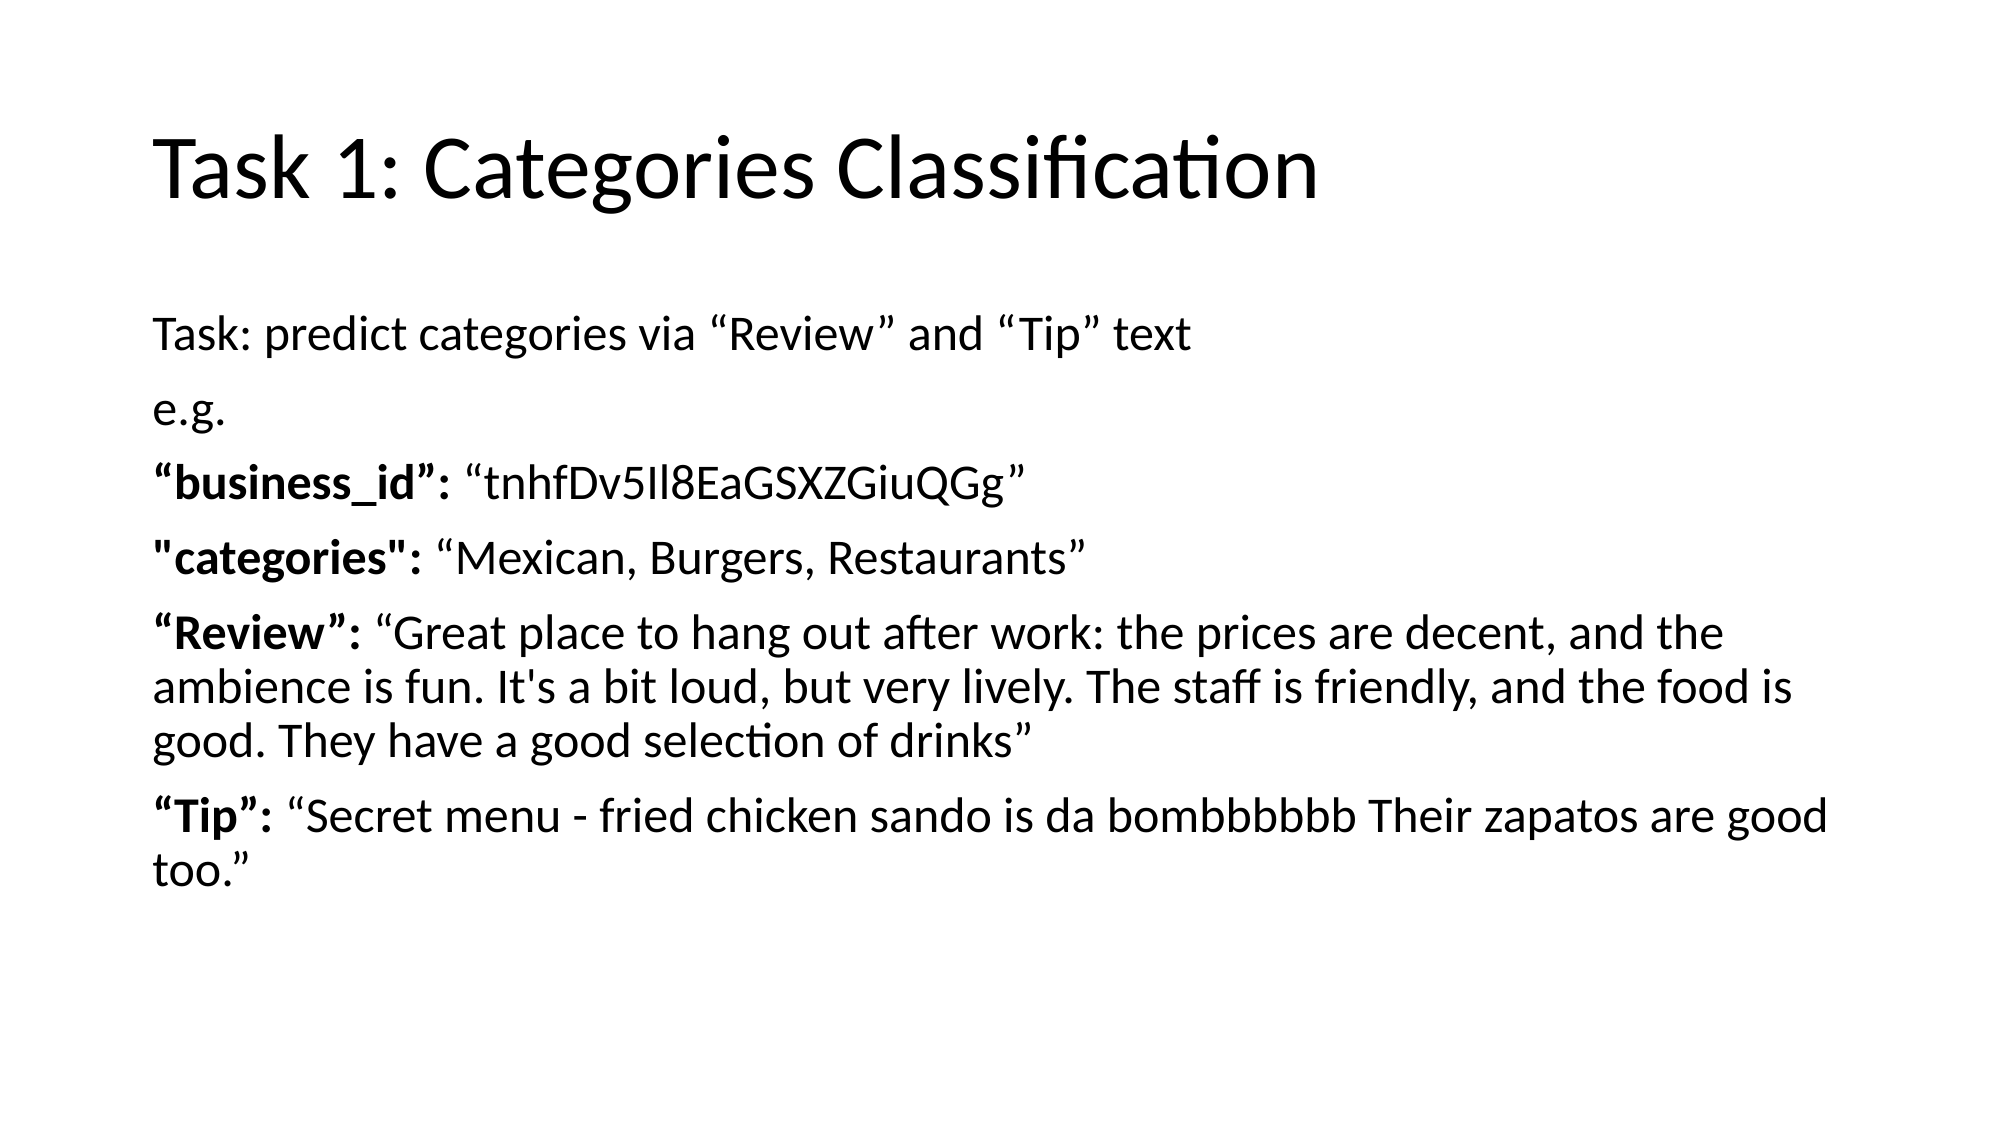

# Task 1: Categories Classification
Task: predict categories via “Review” and “Tip” text
e.g.
“business_id”: “tnhfDv5Il8EaGSXZGiuQGg”
"categories": “Mexican, Burgers, Restaurants”
“Review”: “Great place to hang out after work: the prices are decent, and the ambience is fun. It's a bit loud, but very lively. The staff is friendly, and the food is good. They have a good selection of drinks”
“Tip”: “Secret menu - fried chicken sando is da bombbbbbb Their zapatos are good too.”